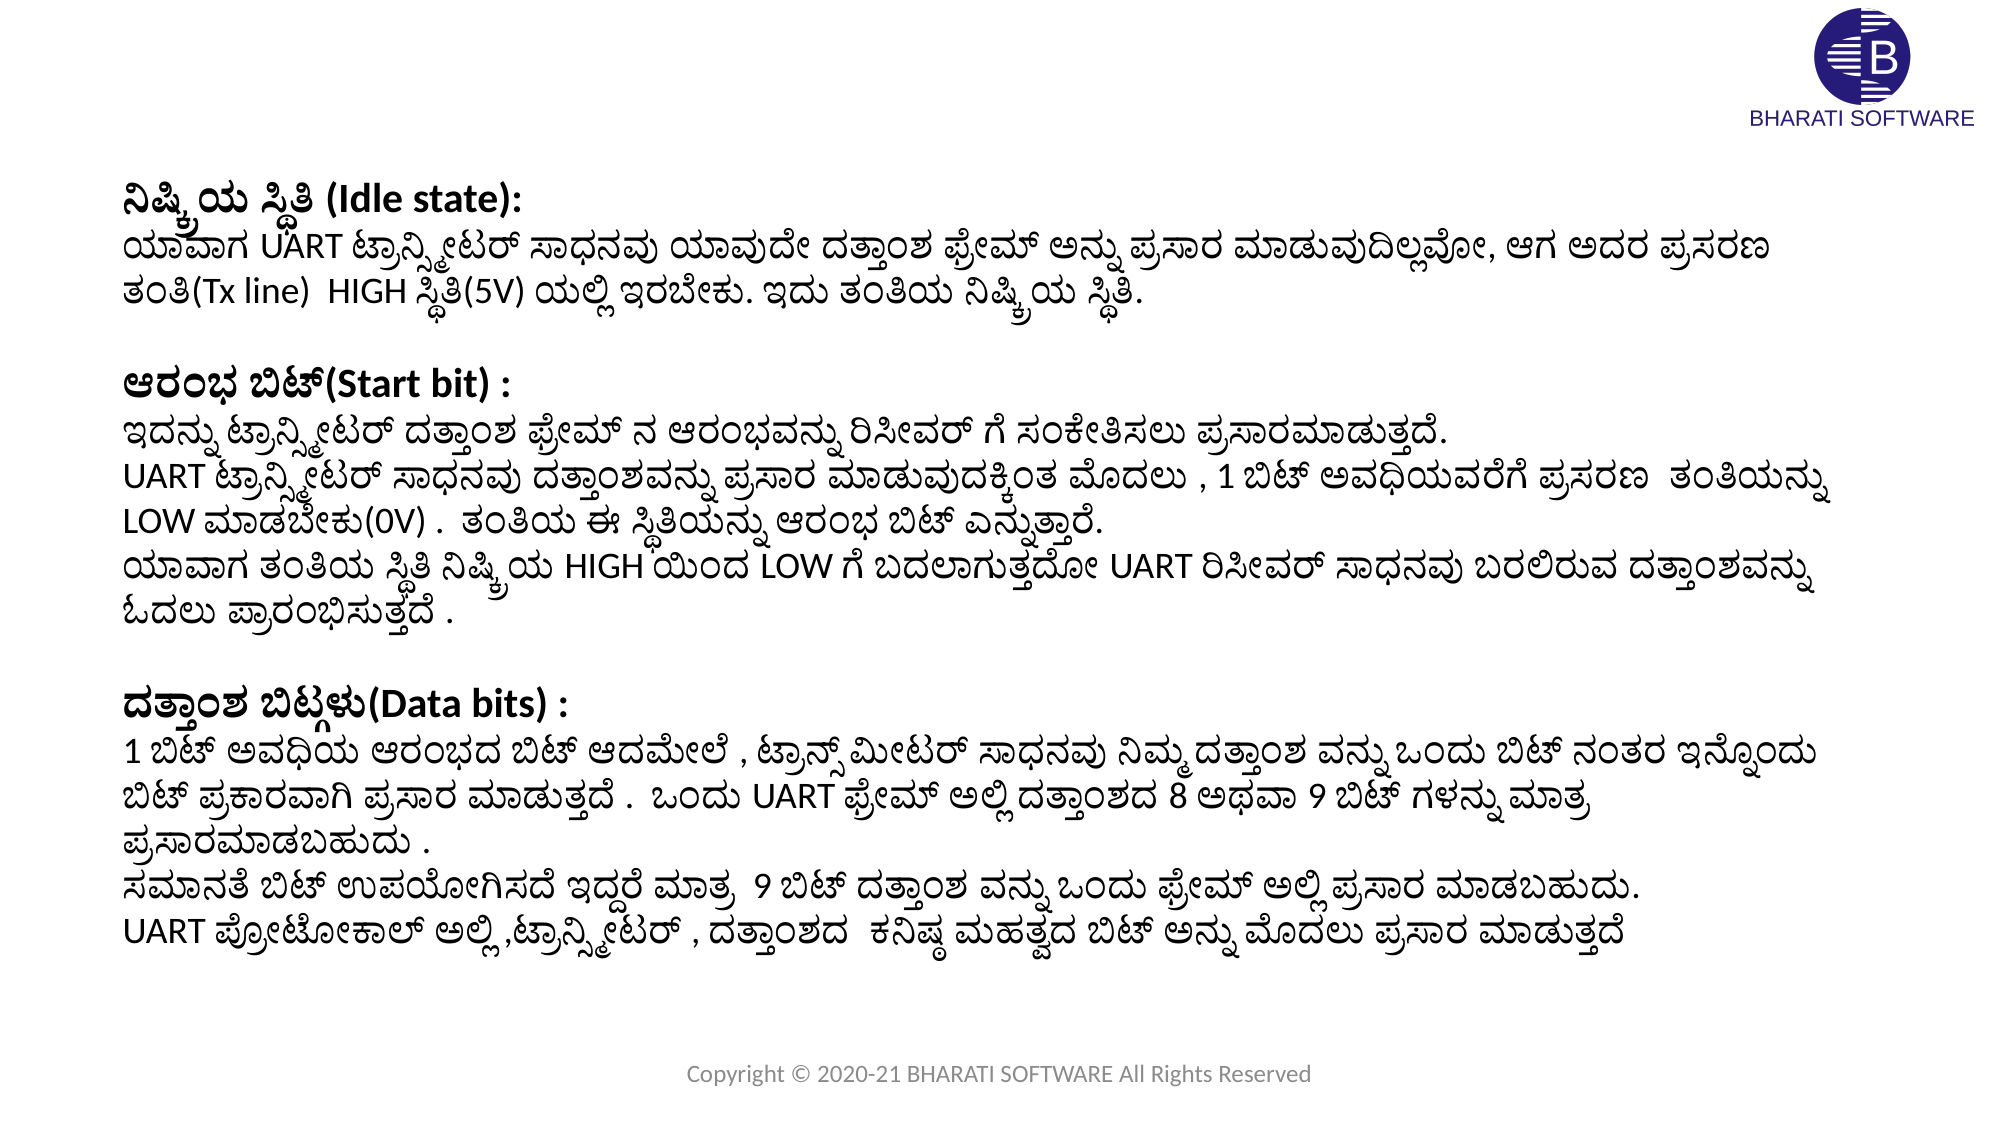

ನಿಷ್ಕ್ರಿಯ ಸ್ಥಿತಿ (Idle state):
ಯಾವಾಗ UART ಟ್ರಾನ್ಸ್ಮೀಟರ್ ಸಾಧನವು ಯಾವುದೇ ದತ್ತಾಂಶ ಫ್ರೇಮ್ ಅನ್ನು ಪ್ರಸಾರ ಮಾಡುವುದಿಲ್ಲವೋ, ಆಗ ಅದರ ಪ್ರಸರಣ  ತಂತಿ(Tx line)  HIGH ಸ್ಥಿತಿ(5V) ಯಲ್ಲಿ ಇರಬೇಕು. ಇದು ತಂತಿಯ ನಿಷ್ಕ್ರಿಯ ಸ್ಥಿತಿ.

ಆರಂಭ ಬಿಟ್(Start bit) :
ಇದನ್ನು ಟ್ರಾನ್ಸ್ಮೀಟರ್ ದತ್ತಾಂಶ ಫ್ರೇಮ್ ನ ಆರಂಭವನ್ನು ರಿಸೀವರ್ ಗೆ ಸಂಕೇತಿಸಲು ಪ್ರಸಾರಮಾಡುತ್ತದೆ.
UART ಟ್ರಾನ್ಸ್ಮೀಟರ್ ಸಾಧನವು ದತ್ತಾಂಶವನ್ನು ಪ್ರಸಾರ ಮಾಡುವುದಕ್ಕಿಂತ ಮೊದಲು , 1 ಬಿಟ್ ಅವಧಿಯವರೆಗೆ ಪ್ರಸರಣ  ತಂತಿಯನ್ನು LOW ಮಾಡಬೇಕು(0V) .  ತಂತಿಯ ಈ ಸ್ಥಿತಿಯನ್ನು ಆರಂಭ ಬಿಟ್ ಎನ್ನುತ್ತಾರೆ.
ಯಾವಾಗ ತಂತಿಯ ಸ್ಥಿತಿ ನಿಷ್ಕ್ರಿಯ HIGH ಯಿಂದ LOW ಗೆ ಬದಲಾಗುತ್ತದೋ UART ರಿಸೀವರ್ ಸಾಧನವು ಬರಲಿರುವ ದತ್ತಾಂಶವನ್ನು ಓದಲು ಪ್ರಾರಂಭಿಸುತ್ತದೆ .

ದತ್ತಾಂಶ ಬಿಟ್ಗಳು(Data bits) :
1 ಬಿಟ್ ಅವಧಿಯ ಆರಂಭದ ಬಿಟ್ ಆದಮೇಲೆ , ಟ್ರಾನ್ಸ್ ಮೀಟರ್ ಸಾಧನವು ನಿಮ್ಮ ದತ್ತಾಂಶ ವನ್ನು ಒಂದು ಬಿಟ್ ನಂತರ ಇನ್ನೊಂದು ಬಿಟ್ ಪ್ರಕಾರವಾಗಿ ಪ್ರಸಾರ ಮಾಡುತ್ತದೆ .  ಒಂದು UART ಫ್ರೇಮ್ ಅಲ್ಲಿ ದತ್ತಾಂಶದ 8 ಅಥವಾ 9 ಬಿಟ್ ಗಳನ್ನು ಮಾತ್ರ ಪ್ರಸಾರಮಾಡಬಹುದು .
ಸಮಾನತೆ ಬಿಟ್ ಉಪಯೋಗಿಸದೆ ಇದ್ದರೆ ಮಾತ್ರ  9 ಬಿಟ್ ದತ್ತಾಂಶ ವನ್ನು ಒಂದು ಫ್ರೇಮ್ ಅಲ್ಲಿ ಪ್ರಸಾರ ಮಾಡಬಹುದು.
UART ಪ್ರೋಟೋಕಾಲ್ ಅಲ್ಲಿ ,ಟ್ರಾನ್ಸ್ಮೀಟರ್ , ದತ್ತಾಂಶದ  ಕನಿಷ್ಠ ಮಹತ್ವದ ಬಿಟ್ ಅನ್ನು ಮೊದಲು ಪ್ರಸಾರ ಮಾಡುತ್ತದೆ

Copyright © 2020-21 BHARATI SOFTWARE All Rights Reserved